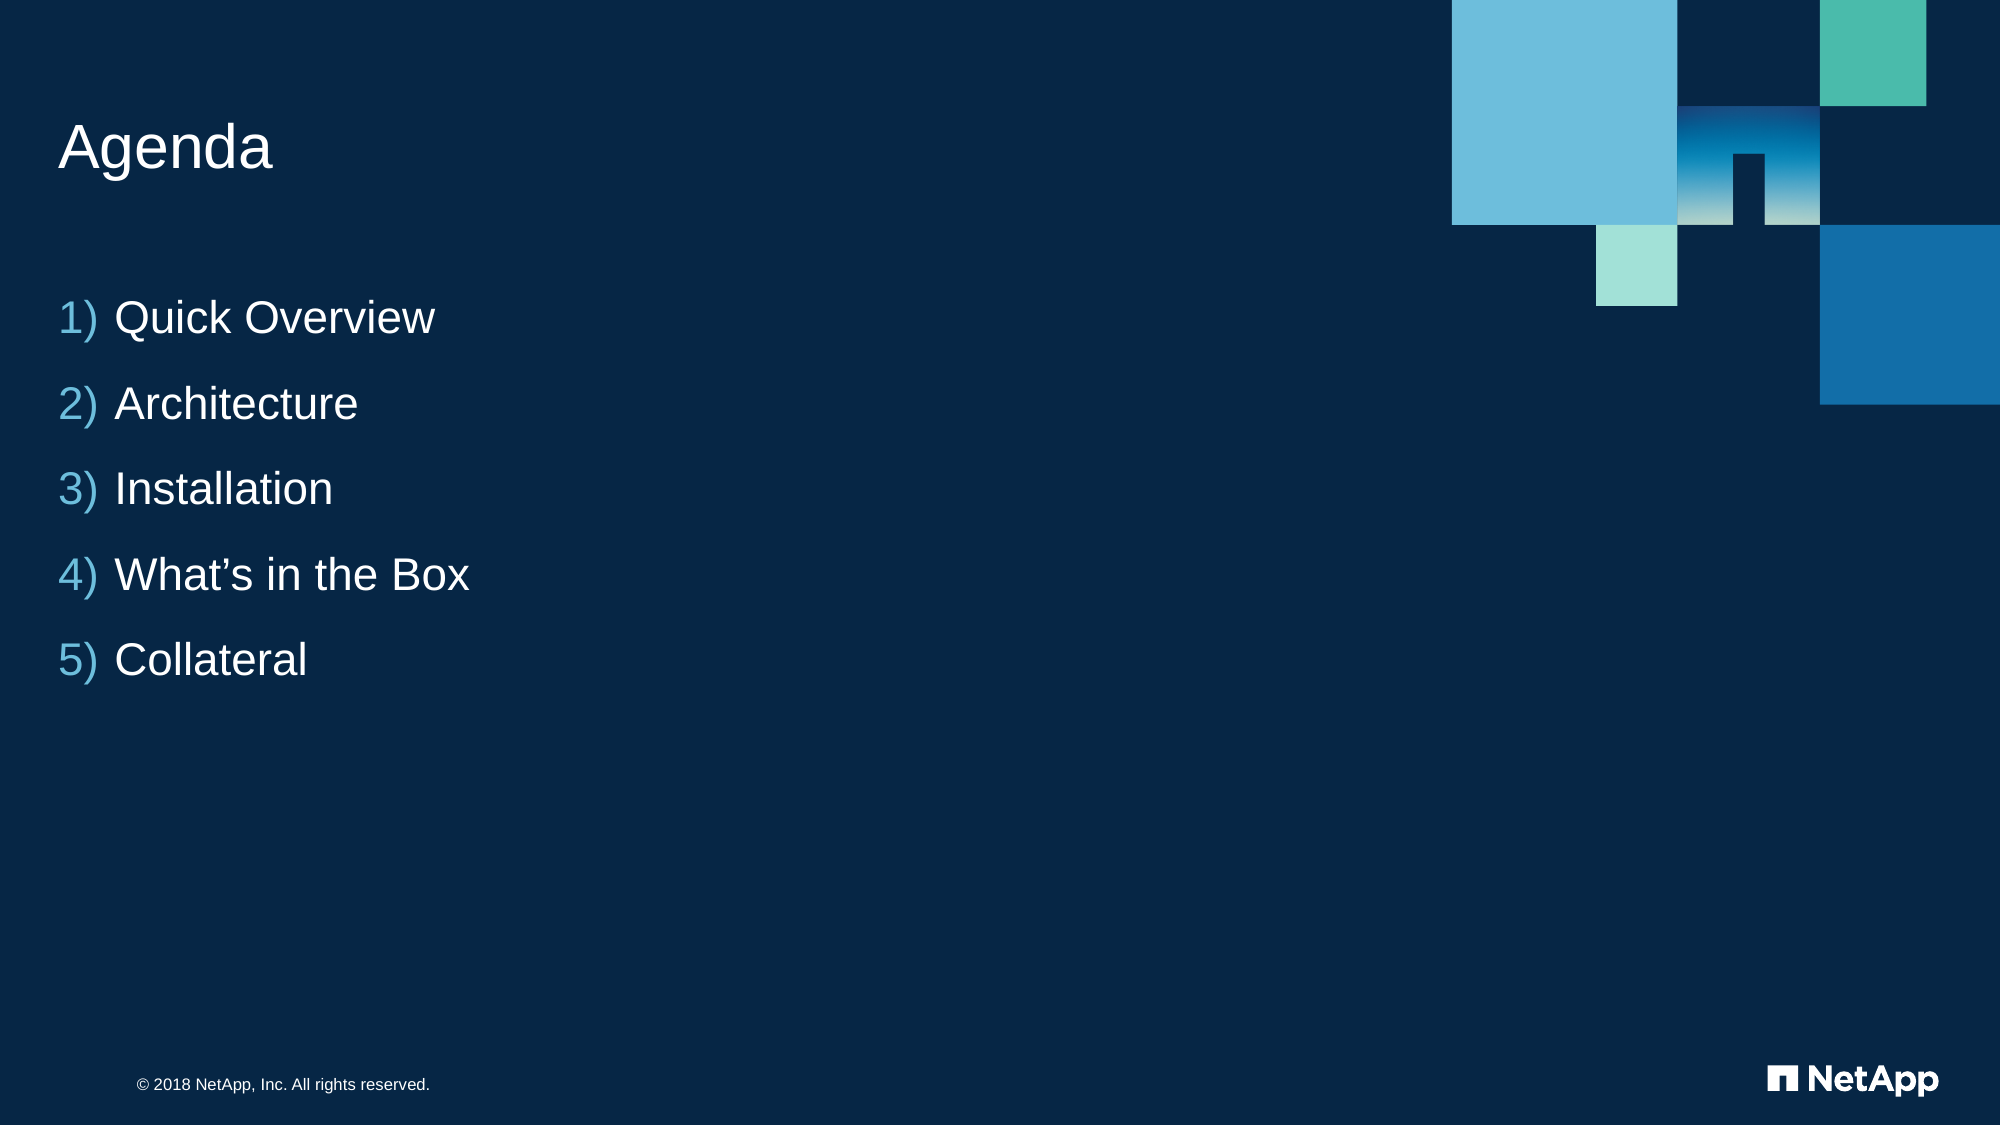

# Agenda

Quick Overview
Architecture
Installation
What’s in the Box
Collateral
© 2018 NetApp, Inc. All rights reserved.